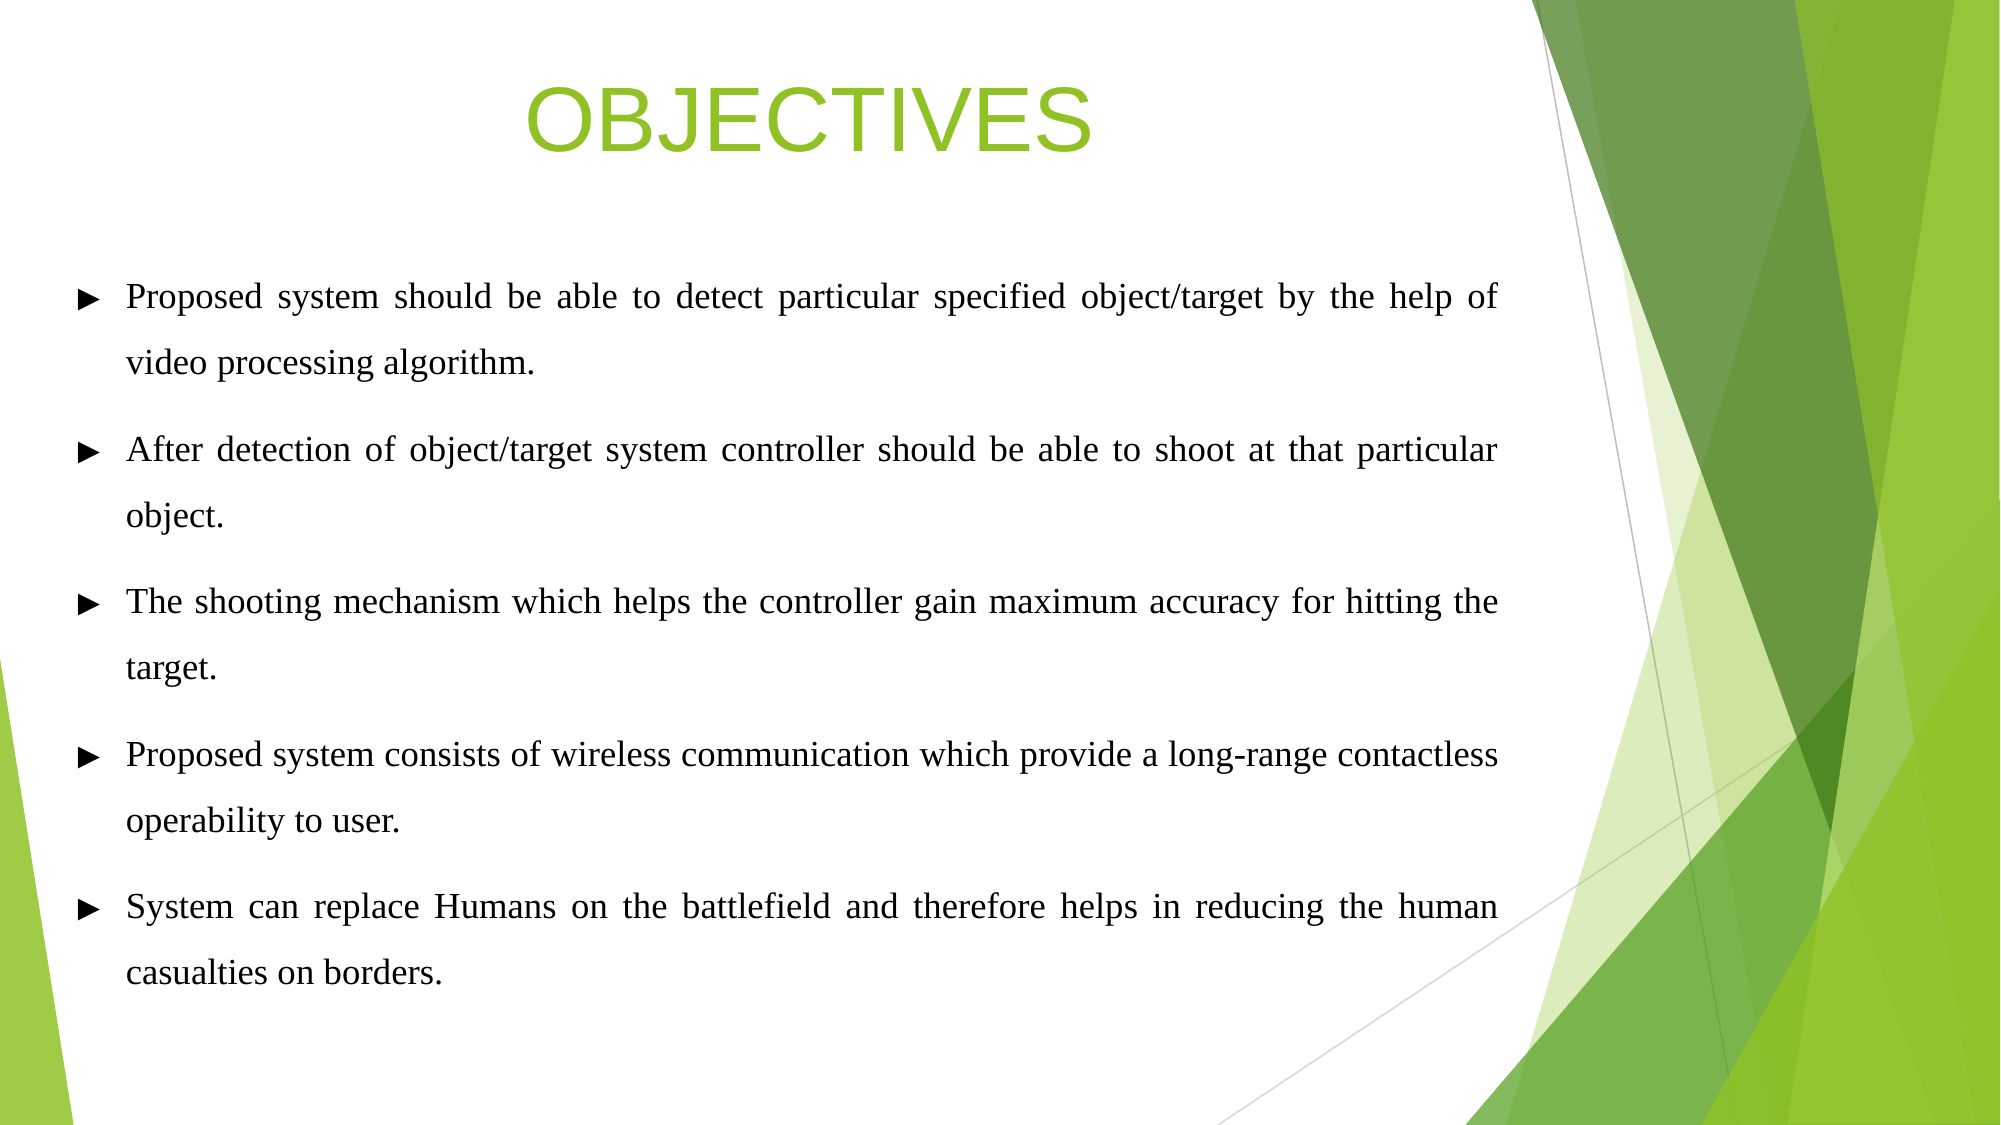

# OBJECTIVES
Proposed system should be able to detect particular specified object/target by the help of video processing algorithm.
After detection of object/target system controller should be able to shoot at that particular object.
The shooting mechanism which helps the controller gain maximum accuracy for hitting the target.
Proposed system consists of wireless communication which provide a long-range contactless operability to user.
System can replace Humans on the battlefield and therefore helps in reducing the human casualties on borders.